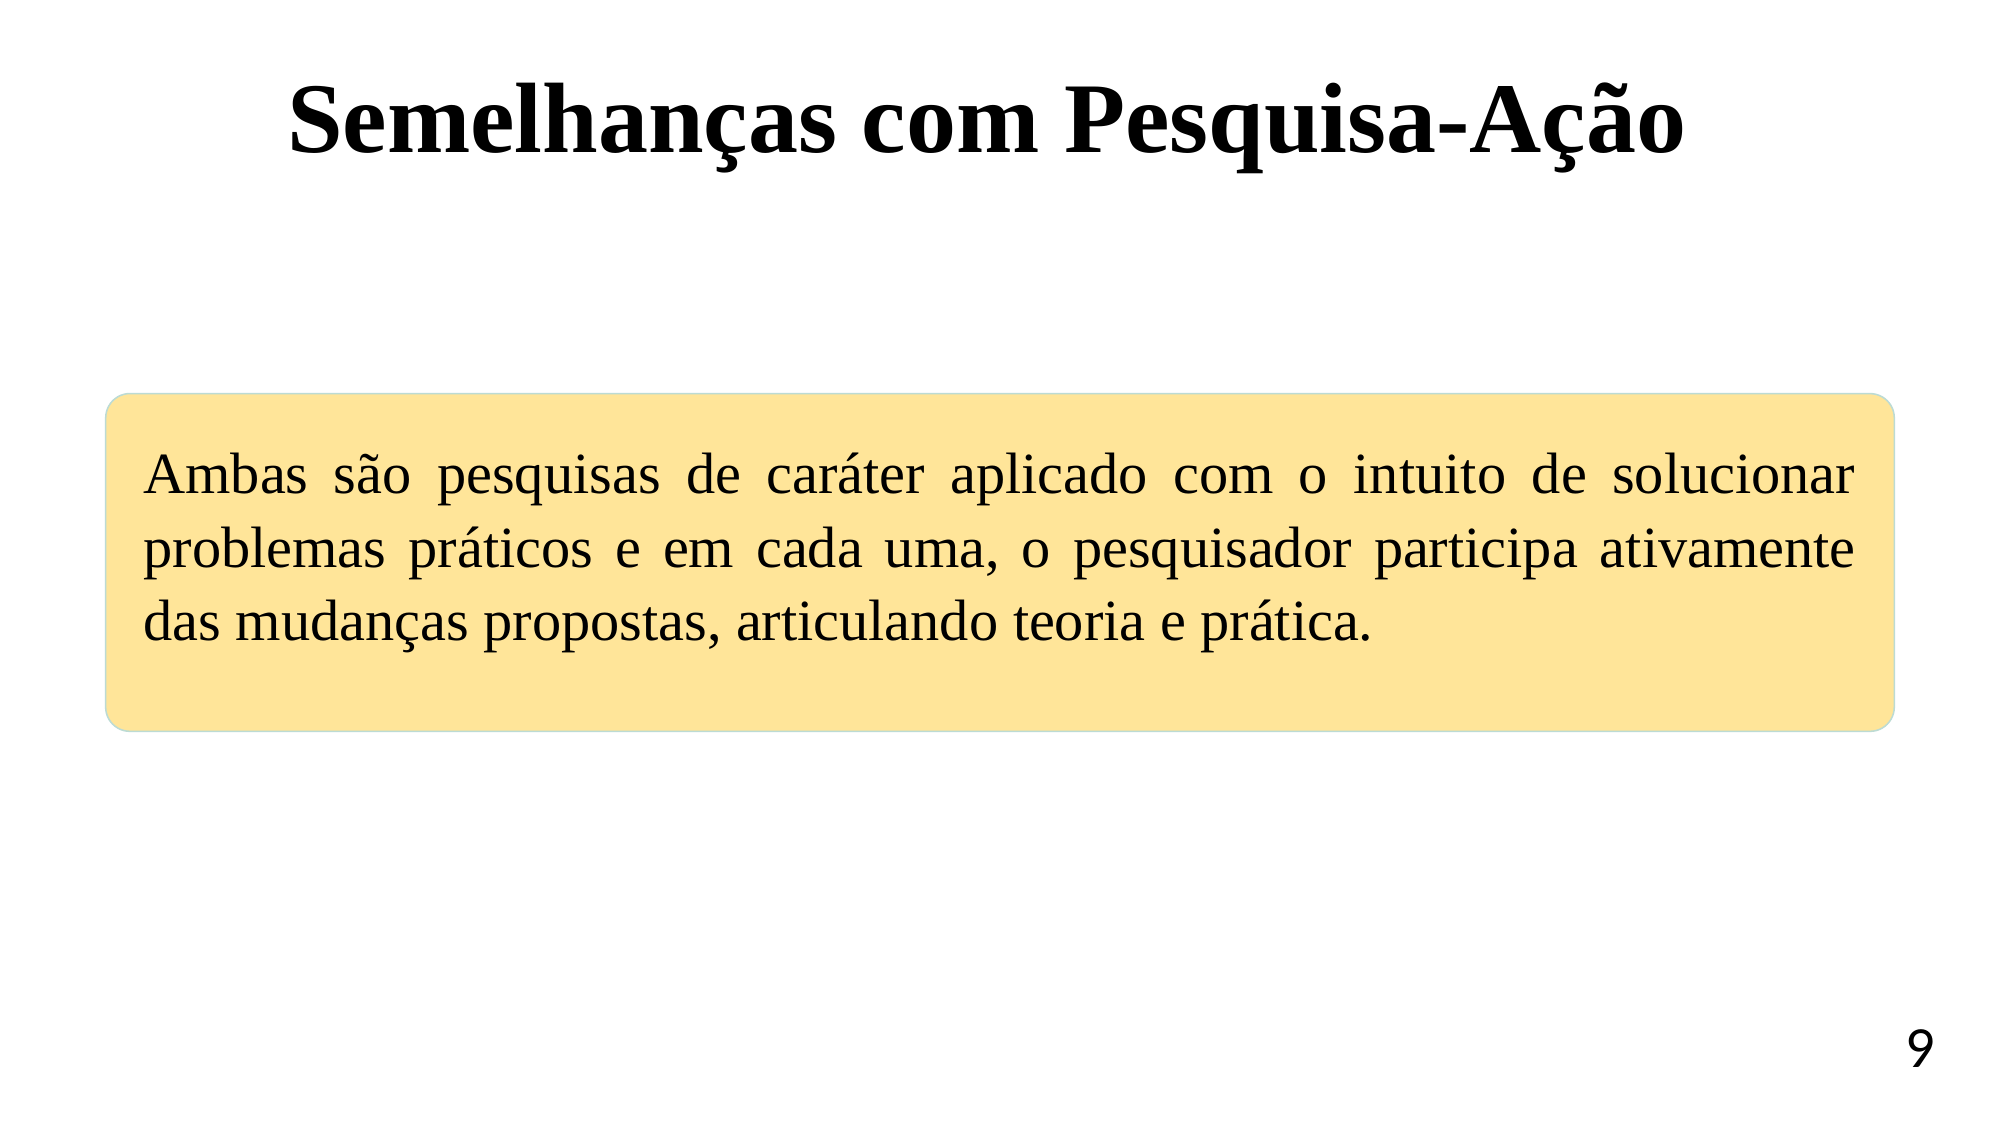

# Semelhanças com Pesquisa-Ação

Ambas são pesquisas de caráter aplicado com o intuito de solucionar problemas práticos e em cada uma, o pesquisador participa ativamente das mudanças propostas, articulando teoria e prática.
9